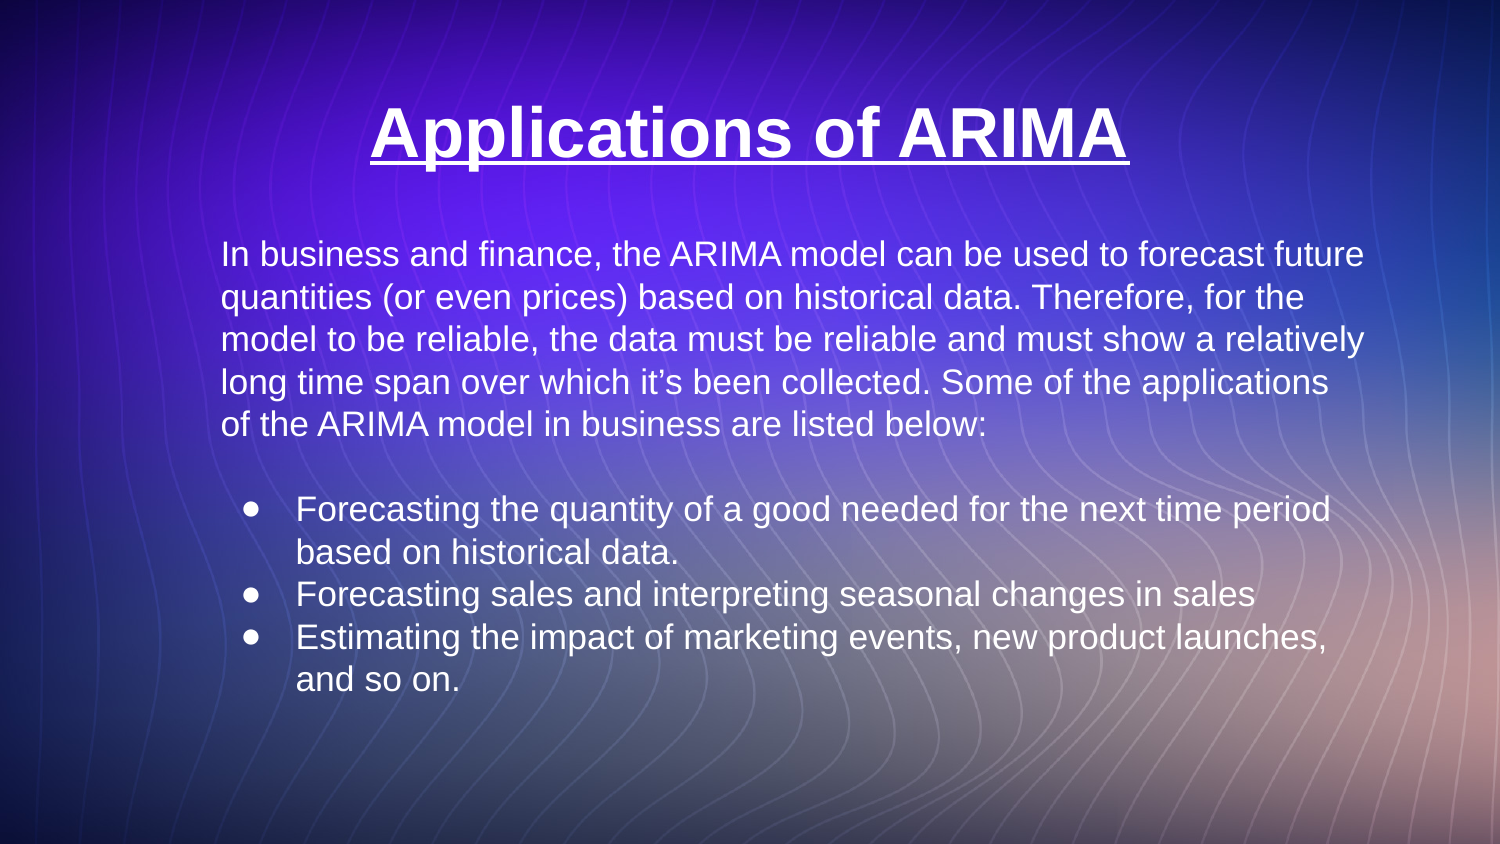

# Applications of ARIMA
In business and finance, the ARIMA model can be used to forecast future quantities (or even prices) based on historical data. Therefore, for the model to be reliable, the data must be reliable and must show a relatively long time span over which it’s been collected. Some of the applications of the ARIMA model in business are listed below:

Forecasting the quantity of a good needed for the next time period based on historical data.
Forecasting sales and interpreting seasonal changes in sales
Estimating the impact of marketing events, new product launches, and so on.